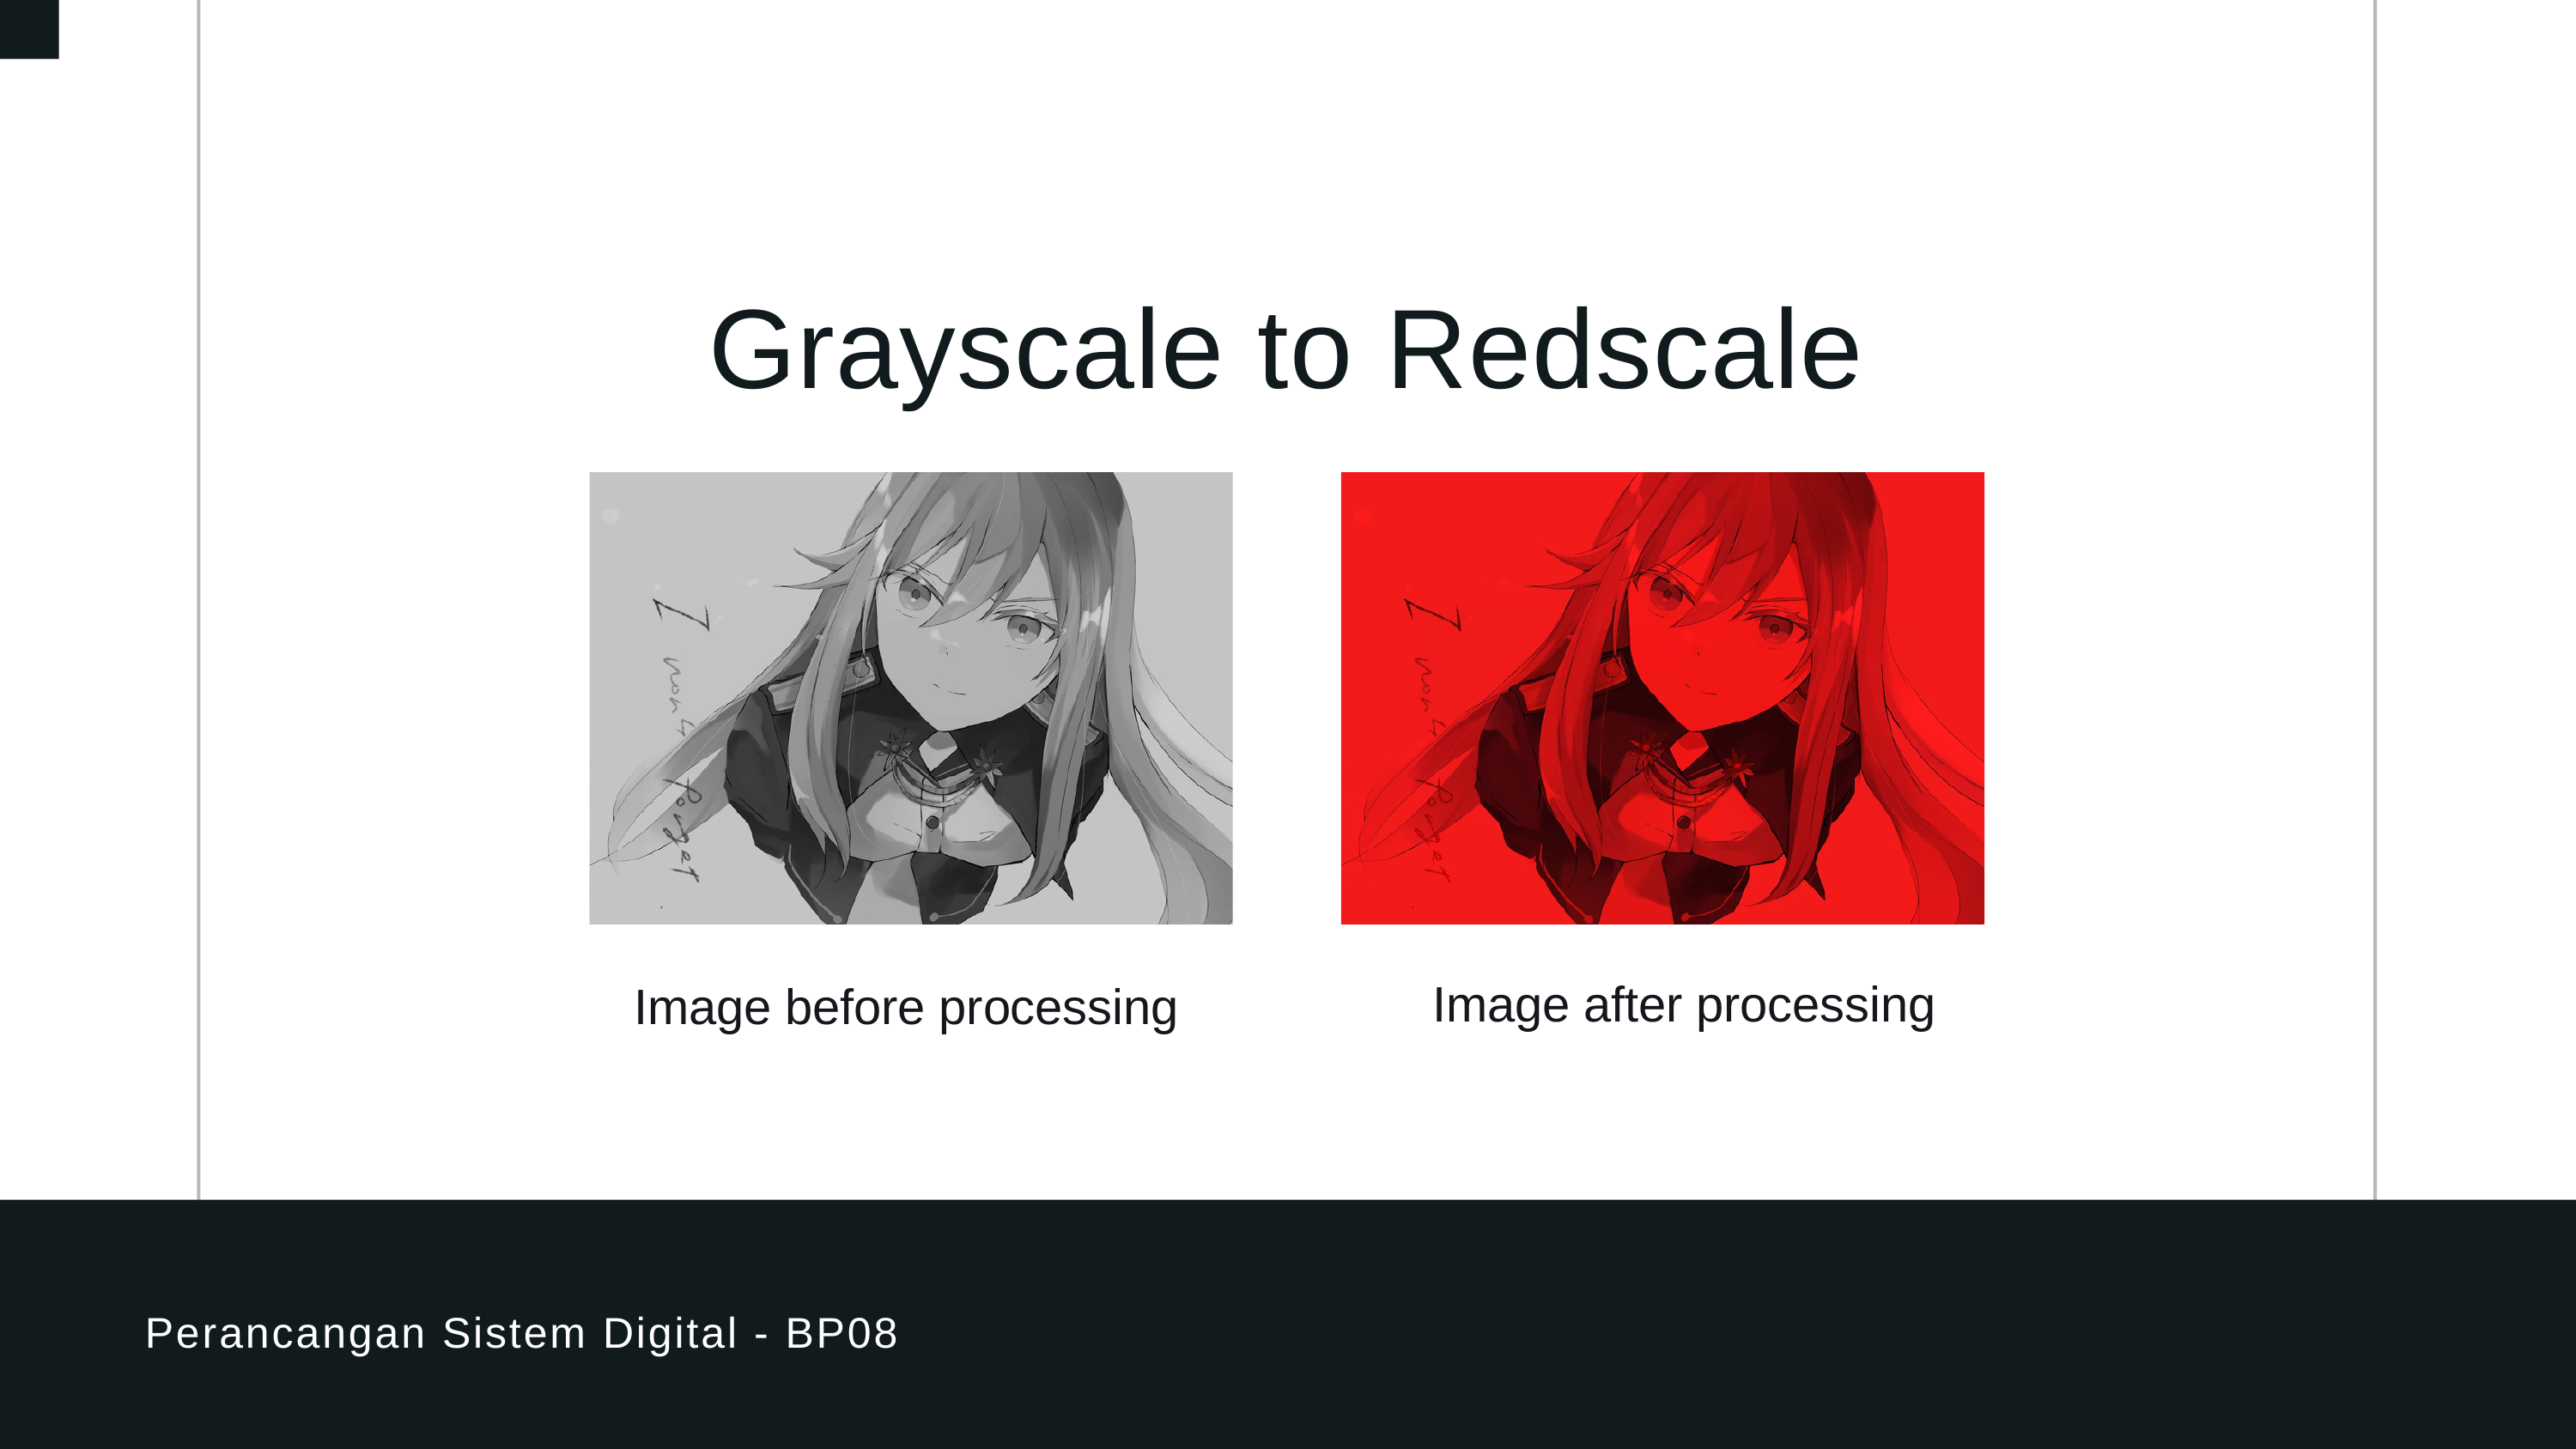

Grayscale to Redscale

Image after processing
Image before processing

Perancangan Sistem Digital - BP08